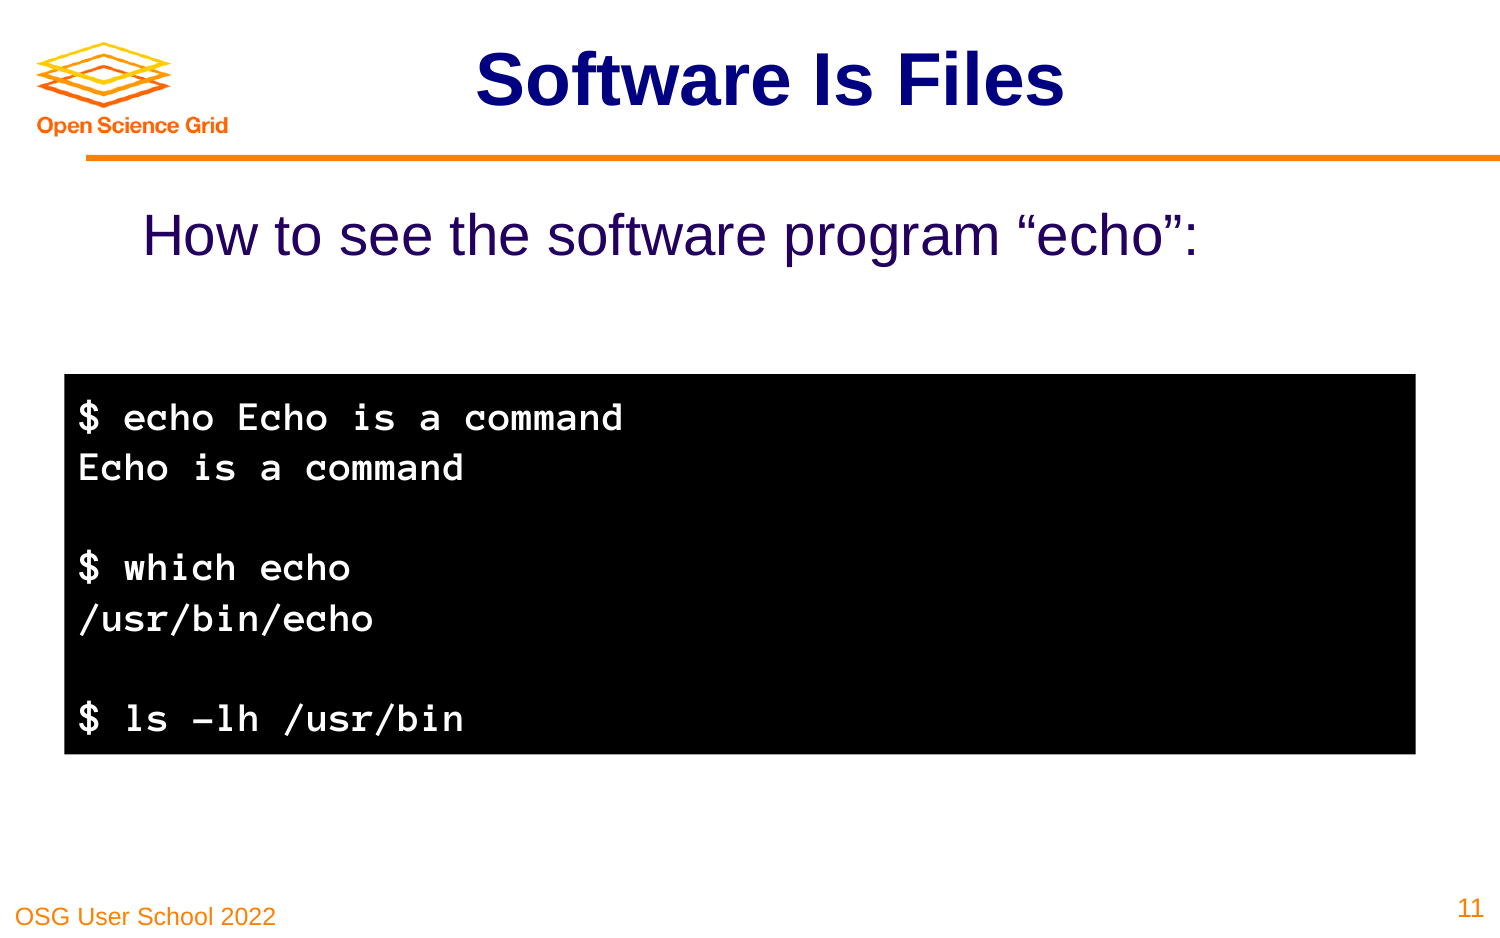

# Software Is Files
How to see the software program “echo”:
$ echo Echo is a command
Echo is a command

$ which echo
/usr/bin/echo

$ ls -lh /usr/bin
11